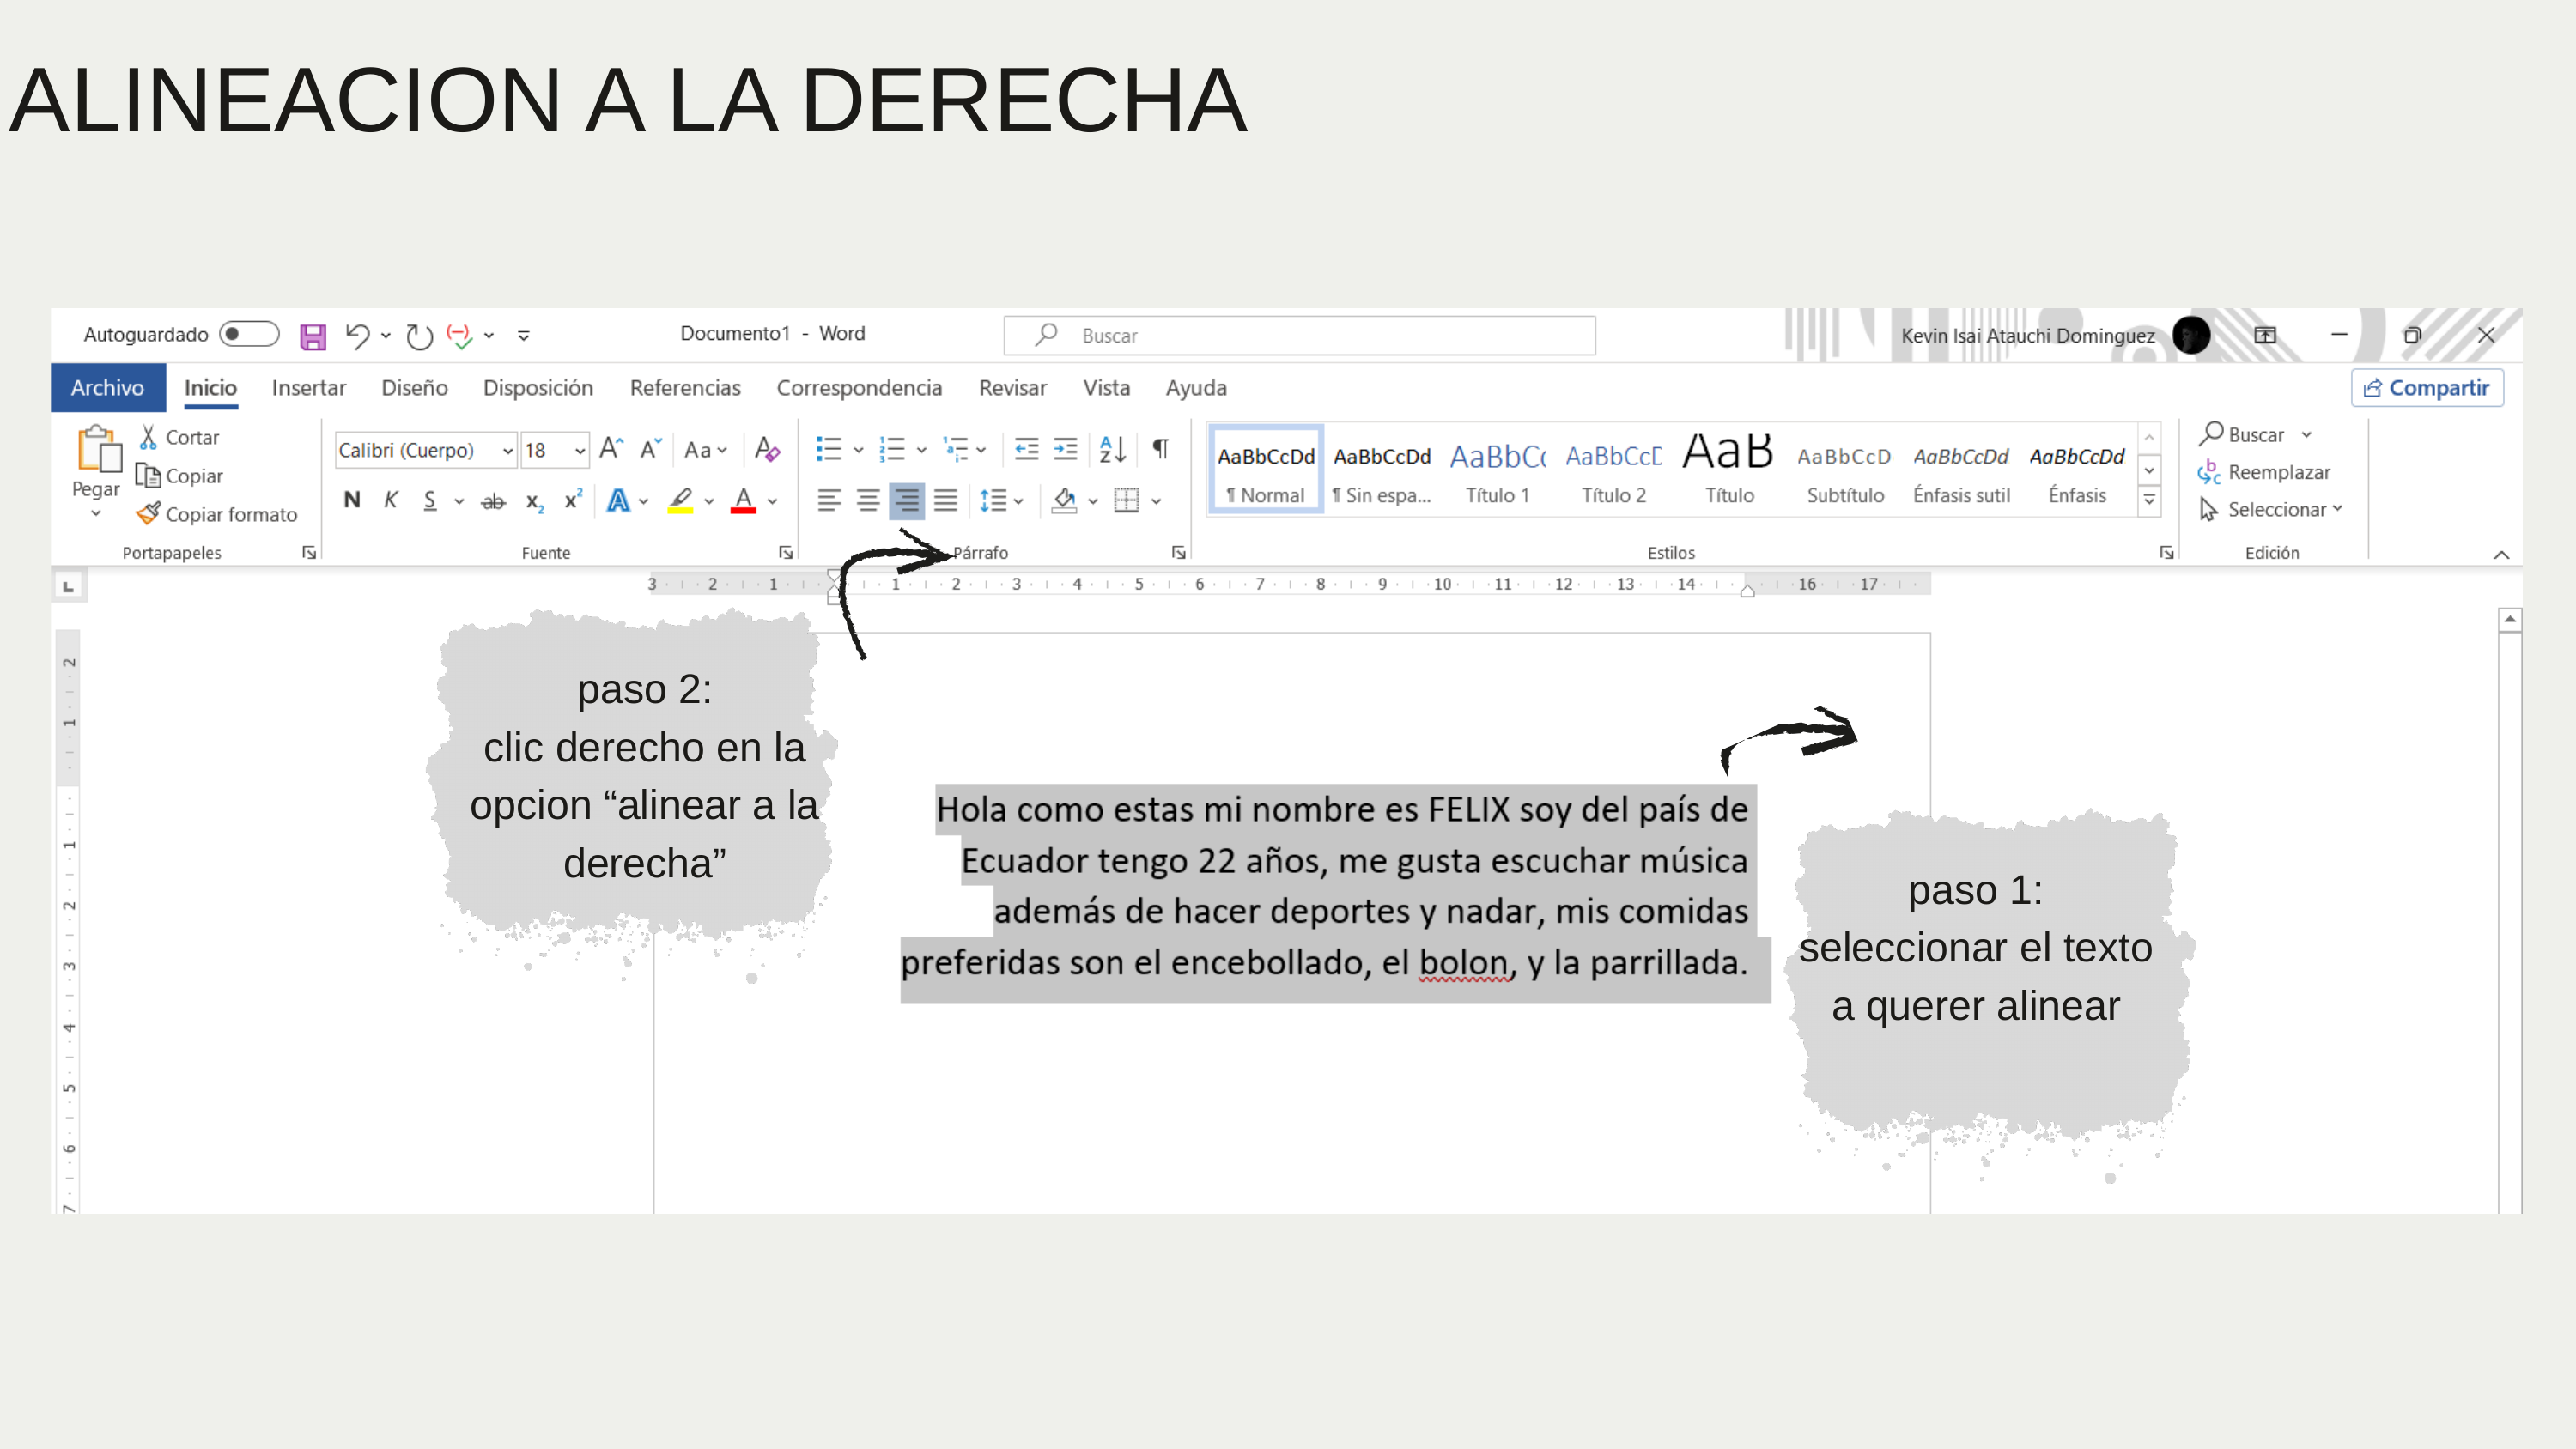

ALINEACION A LA DERECHA

paso 2:
clic derecho en la opcion “alinear a la derecha”

paso 1:
seleccionar el texto a querer alinear